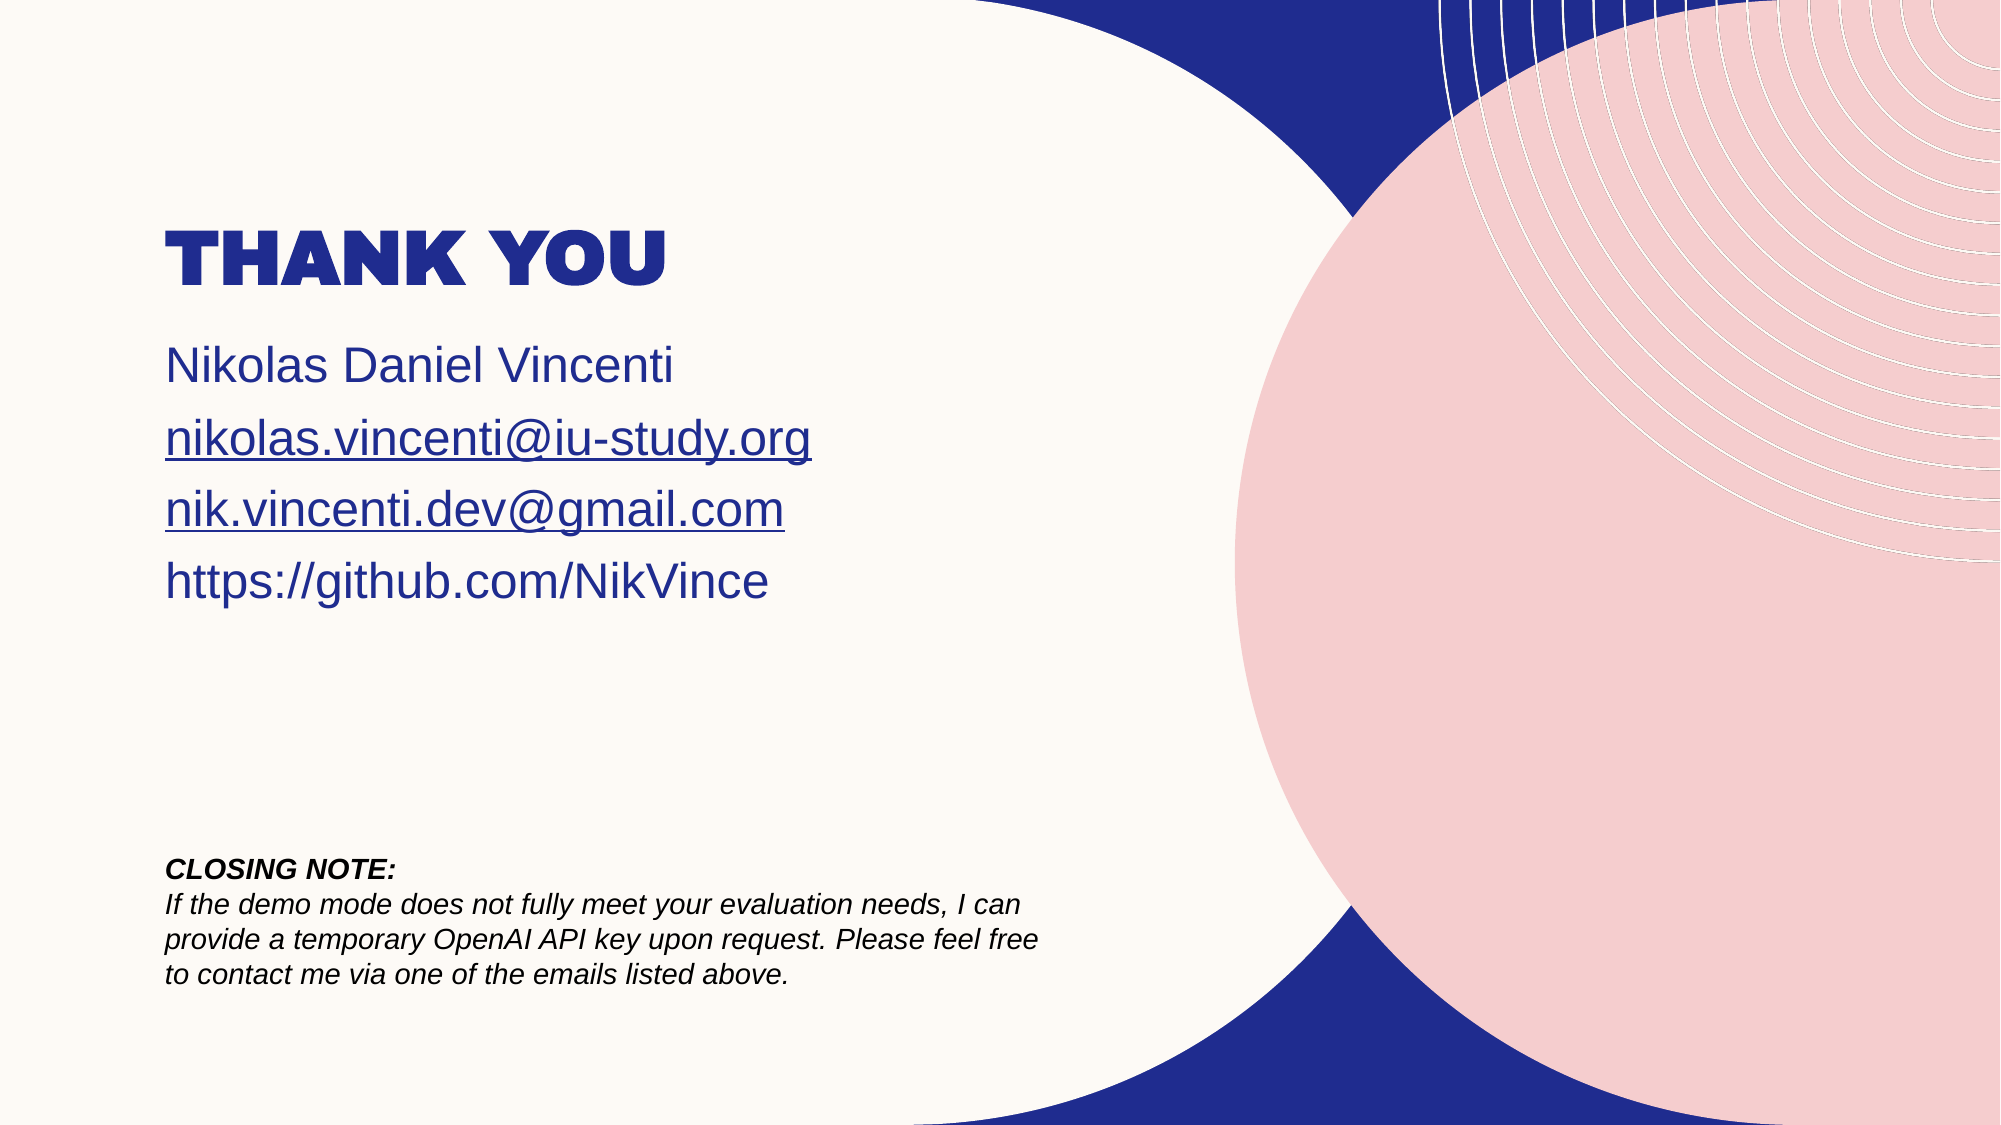

# Thank you
Nikolas Daniel Vincenti
nikolas.vincenti@iu-study.org
nik.vincenti.dev@gmail.com
https://github.com/NikVince
CLOSING NOTE:
If the demo mode does not fully meet your evaluation needs, I can provide a temporary OpenAI API key upon request. Please feel free to contact me via one of the emails listed above.